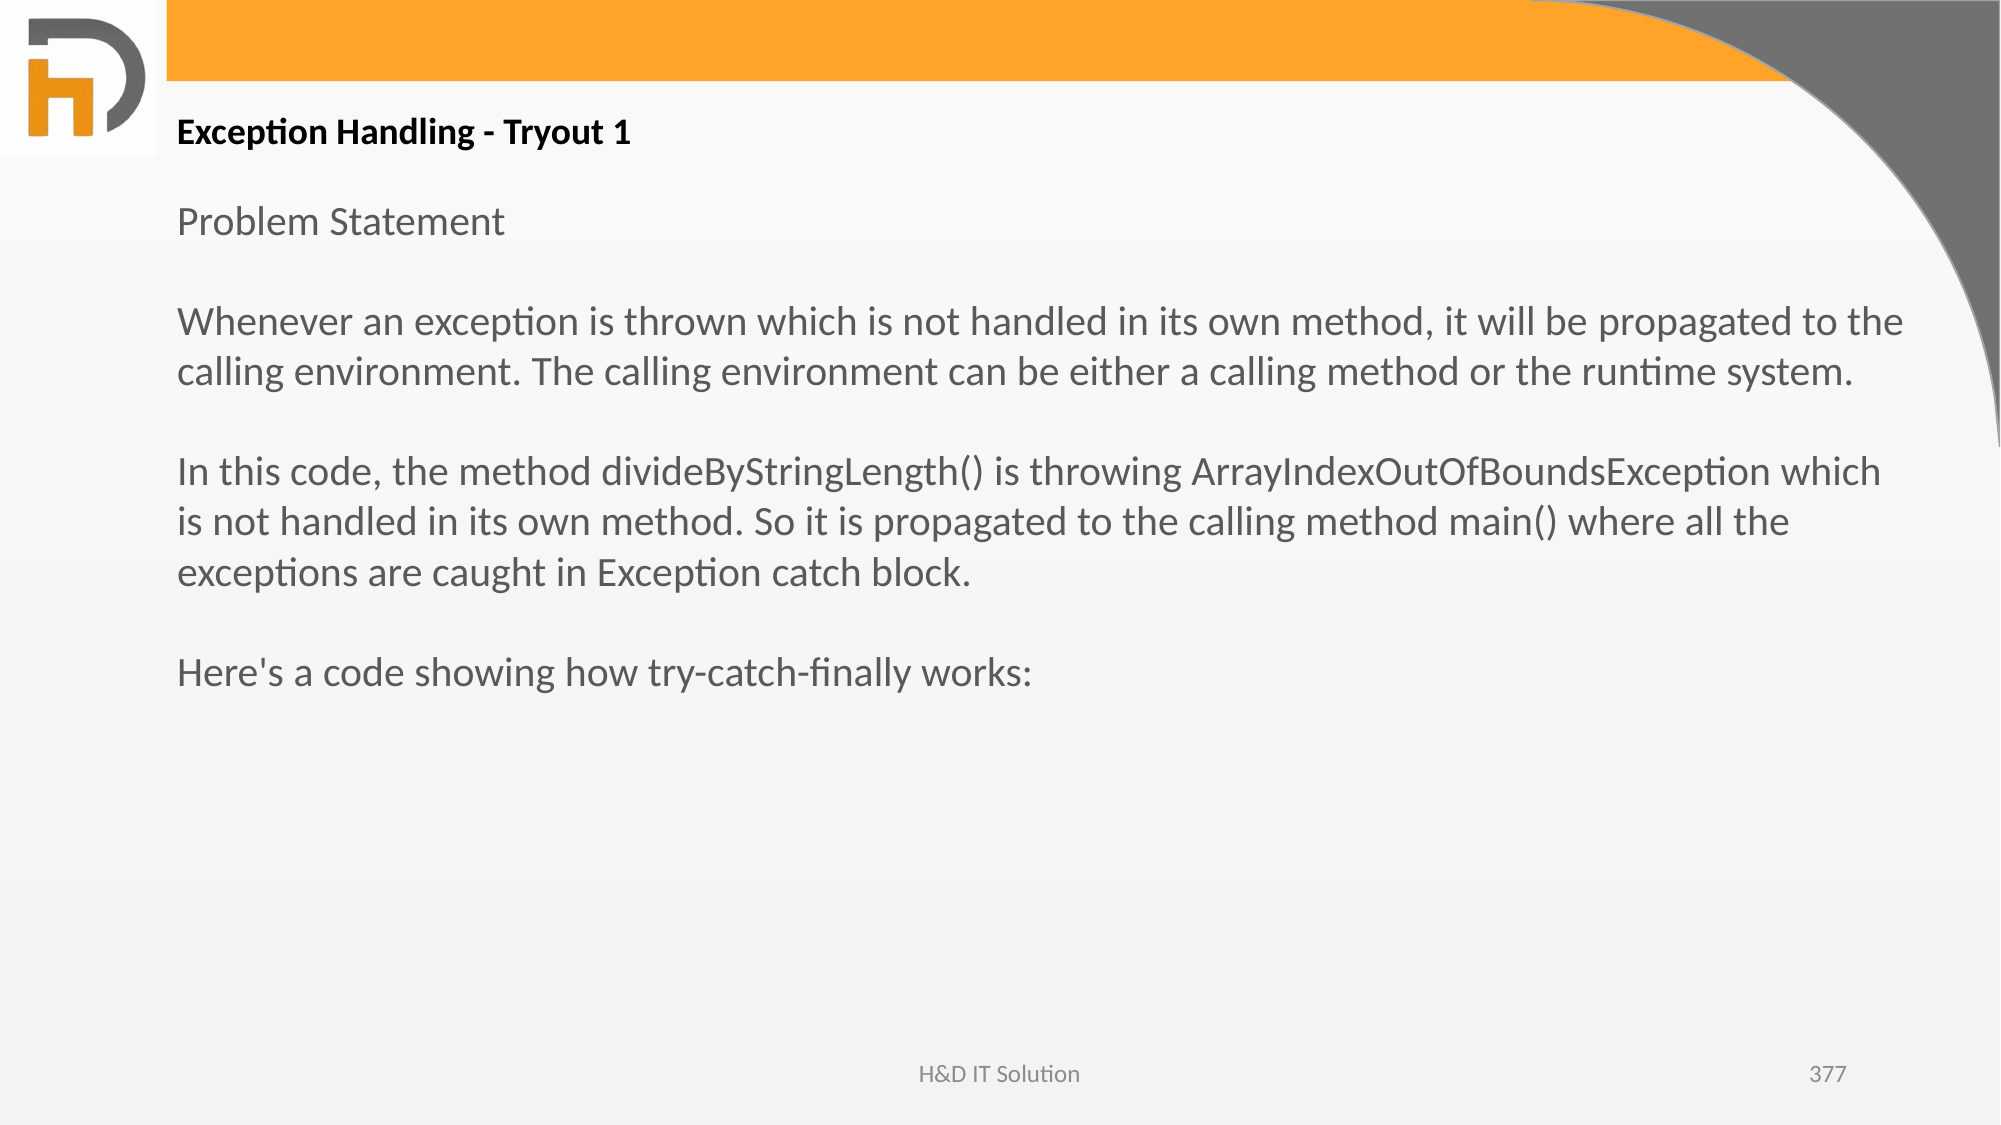

Exception Handling - Tryout 1
Problem Statement

Whenever an exception is thrown which is not handled in its own method, it will be propagated to the calling environment. The calling environment can be either a calling method or the runtime system.

In this code, the method divideByStringLength() is throwing ArrayIndexOutOfBoundsException which is not handled in its own method. So it is propagated to the calling method main() where all the exceptions are caught in Exception catch block.

Here's a code showing how try-catch-finally works:
H&D IT Solution
377